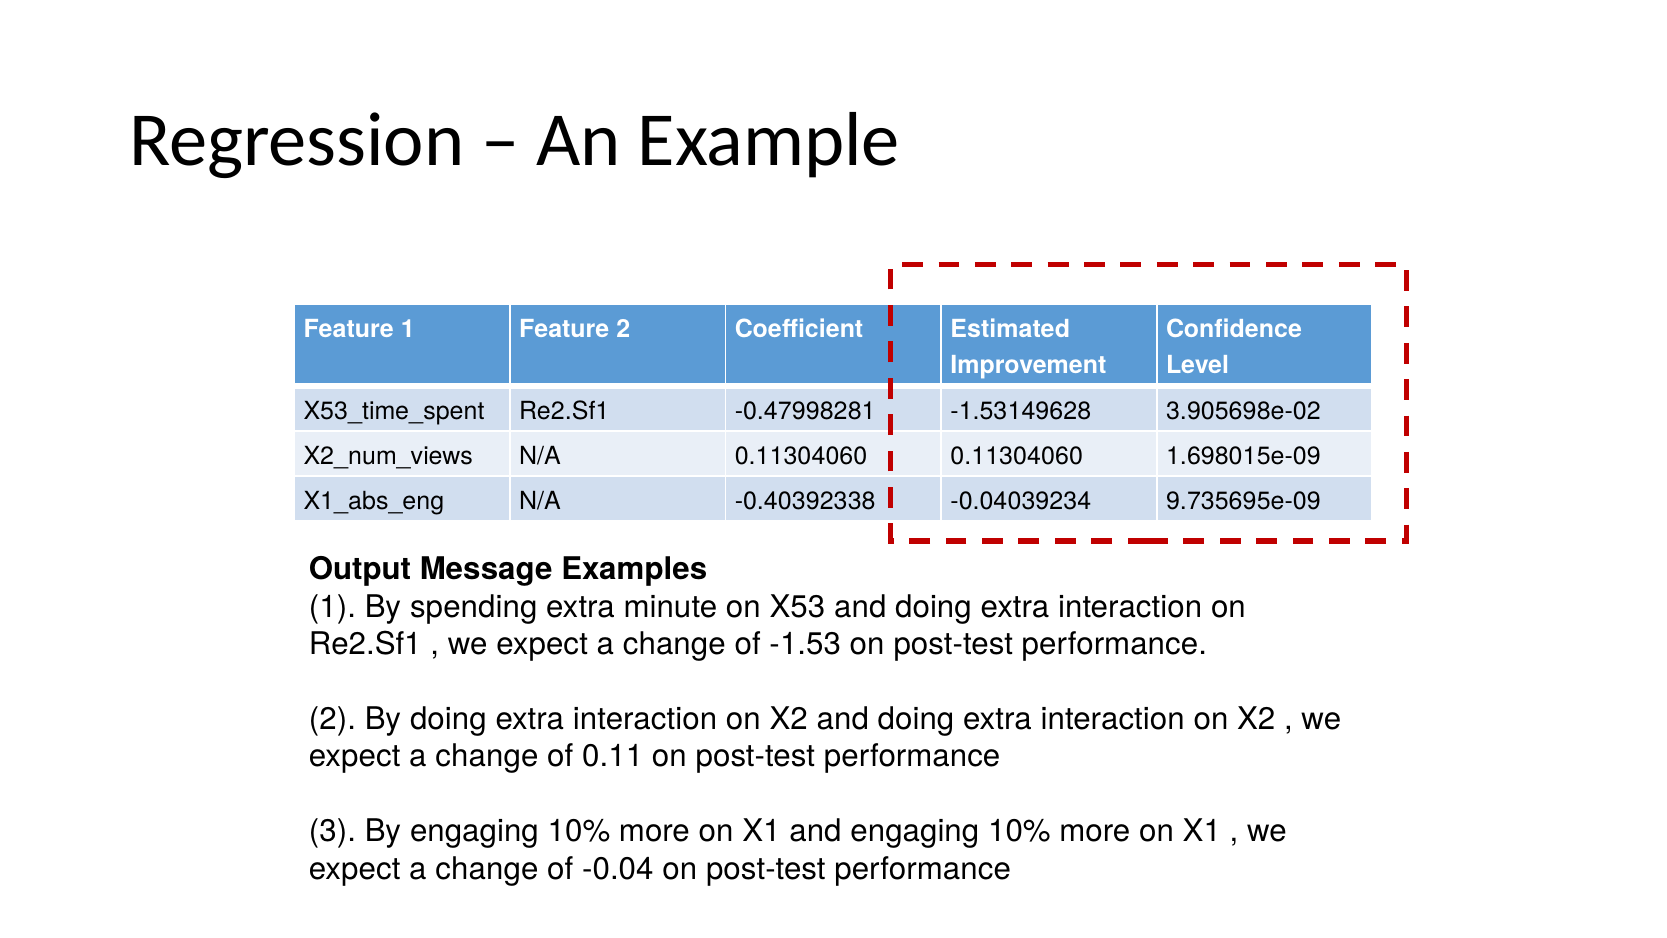

# Regression – An Example

| Feature 1 | Feature 2 | Coefficient | Estimated Improvement | Confidence Level |
| --- | --- | --- | --- | --- |
| X53\_time\_spent | Re2.Sf1 | -0.47998281 | -1.53149628 | 3.905698e-02 |
| X2\_num\_views | N/A | 0.11304060 | 0.11304060 | 1.698015e-09 |
| X1\_abs\_eng | N/A | -0.40392338 | -0.04039234 | 9.735695e-09 |
Output Message Examples
(1). By spending extra minute on X53 and doing extra interaction on Re2.Sf1 , we expect a change of -1.53 on post-test performance.

(2). By doing extra interaction on X2 and doing extra interaction on X2 , we expect a change of 0.11 on post-test performance

(3). By engaging 10% more on X1 and engaging 10% more on X1 , we expect a change of -0.04 on post-test performance